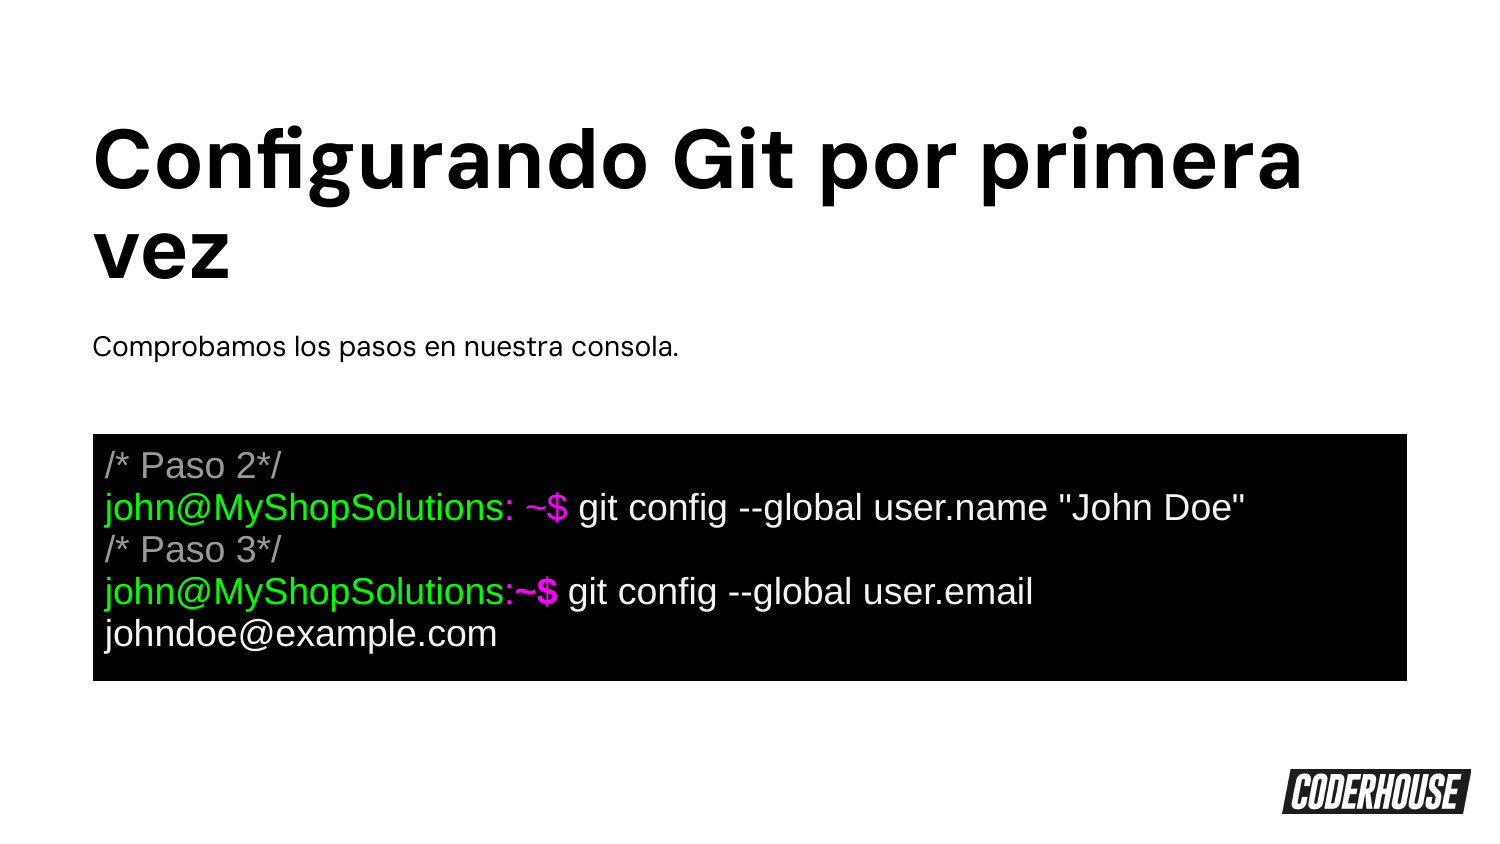

Configurando Git por primera vez
Comprobamos los pasos en nuestra consola.

| /\* Paso 2\*/ john@MyShopSolutions: ~$ git config --global user.name "John Doe" /\* Paso 3\*/ john@MyShopSolutions:~$ git config --global user.email johndoe@example.com |
| --- |